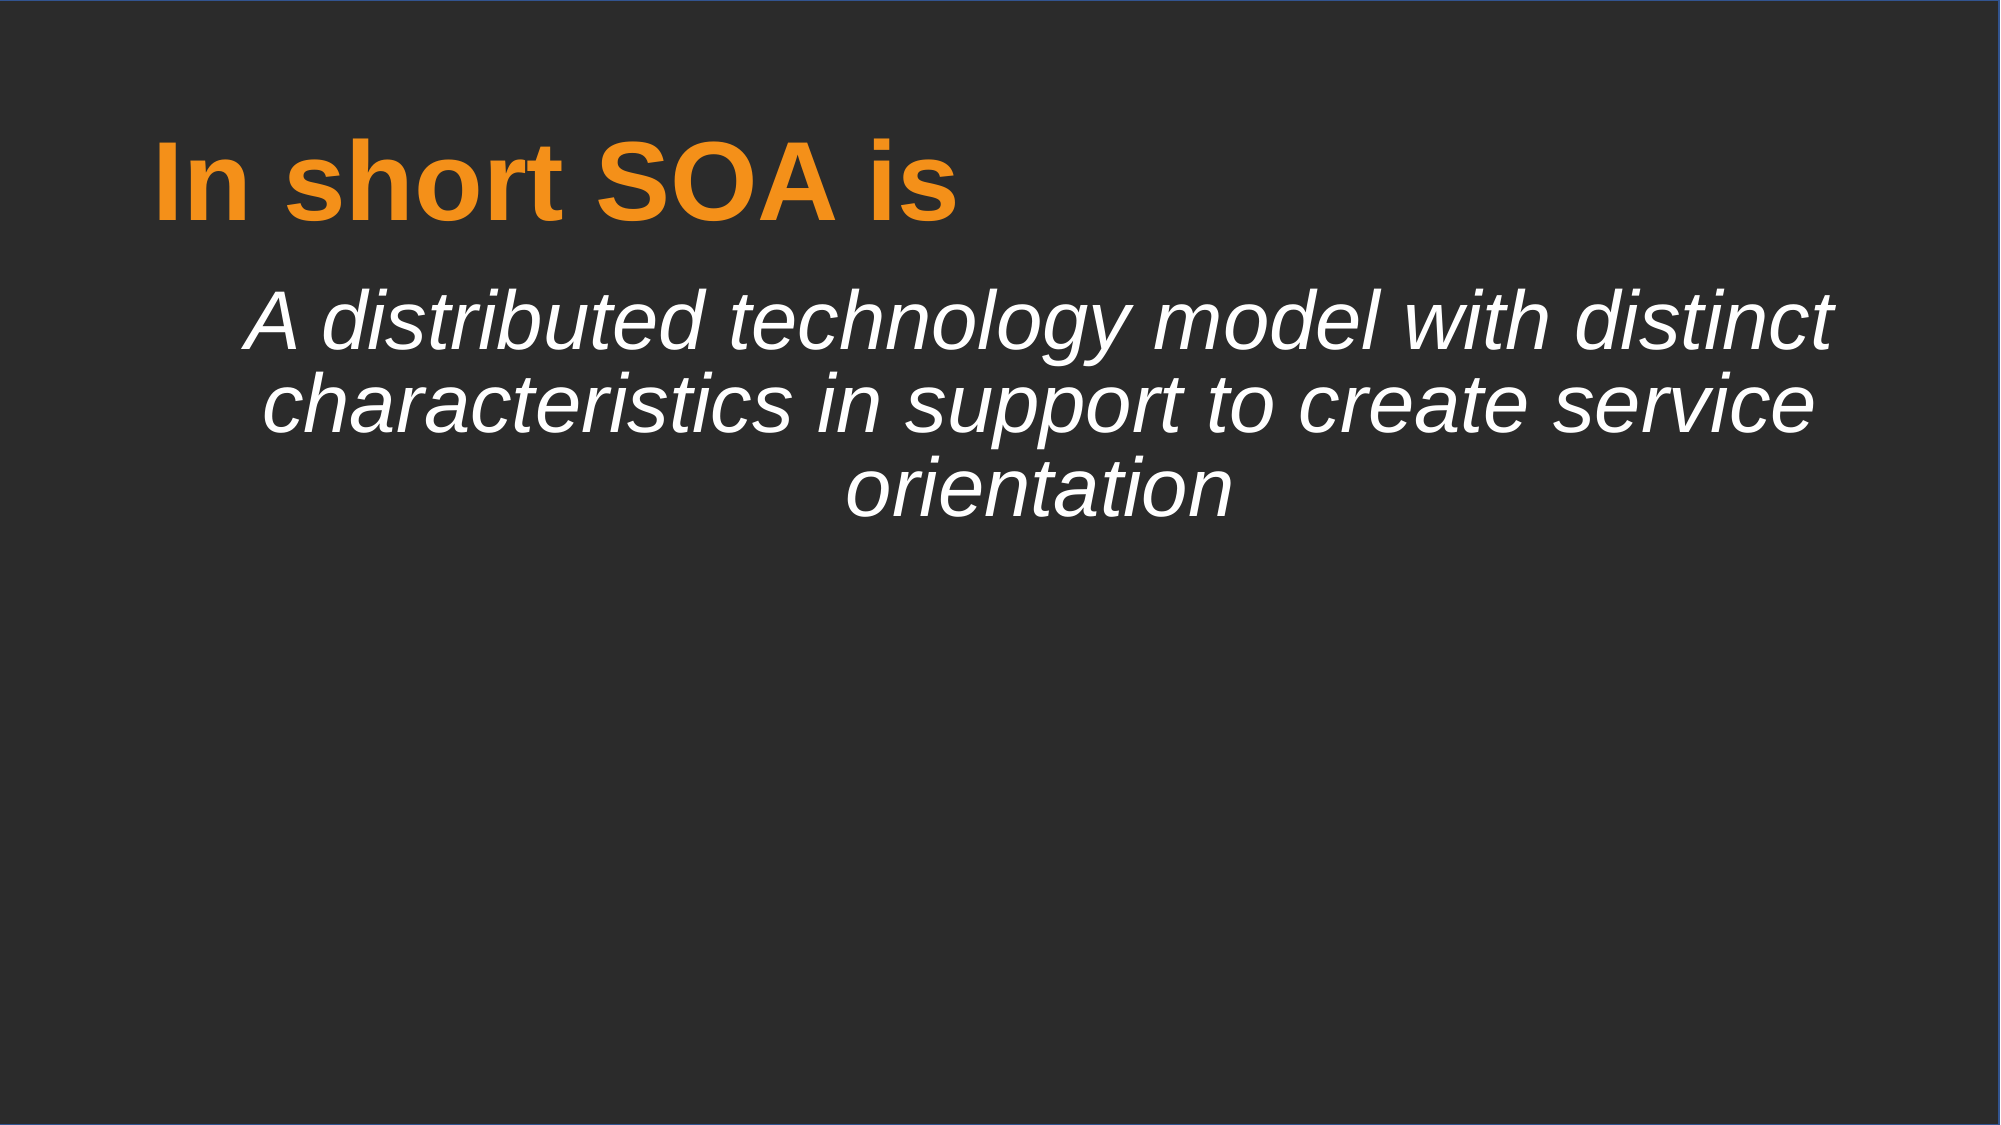

In short SOA is
A distributed technology model with distinct characteristics in support to create service orientation